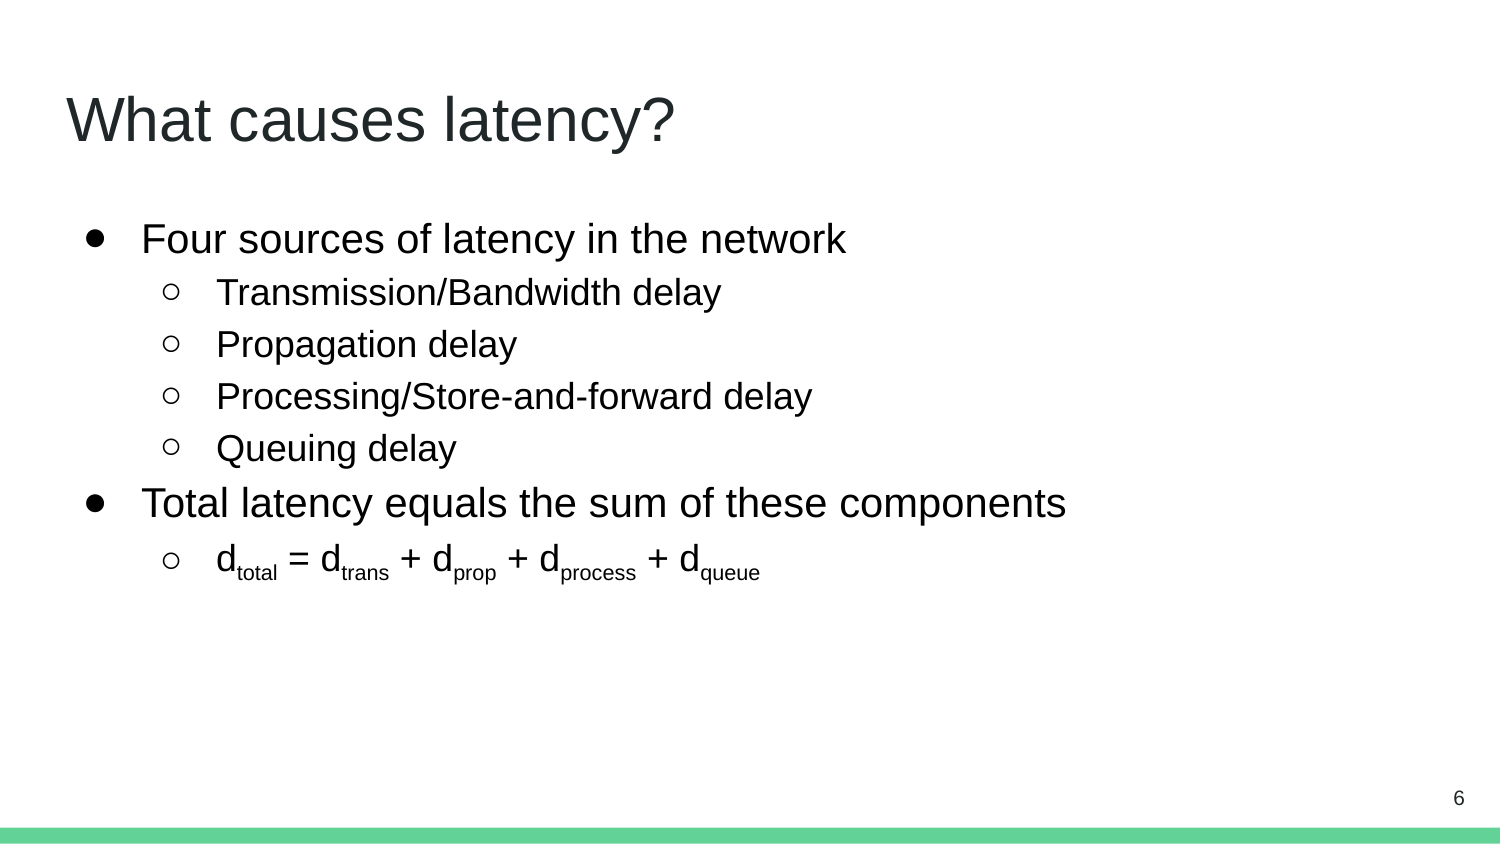

# What causes latency?
Four sources of latency in the network
Transmission/Bandwidth delay
Propagation delay
Processing/Store-and-forward delay
Queuing delay
Total latency equals the sum of these components
dtotal = dtrans + dprop + dprocess + dqueue
6